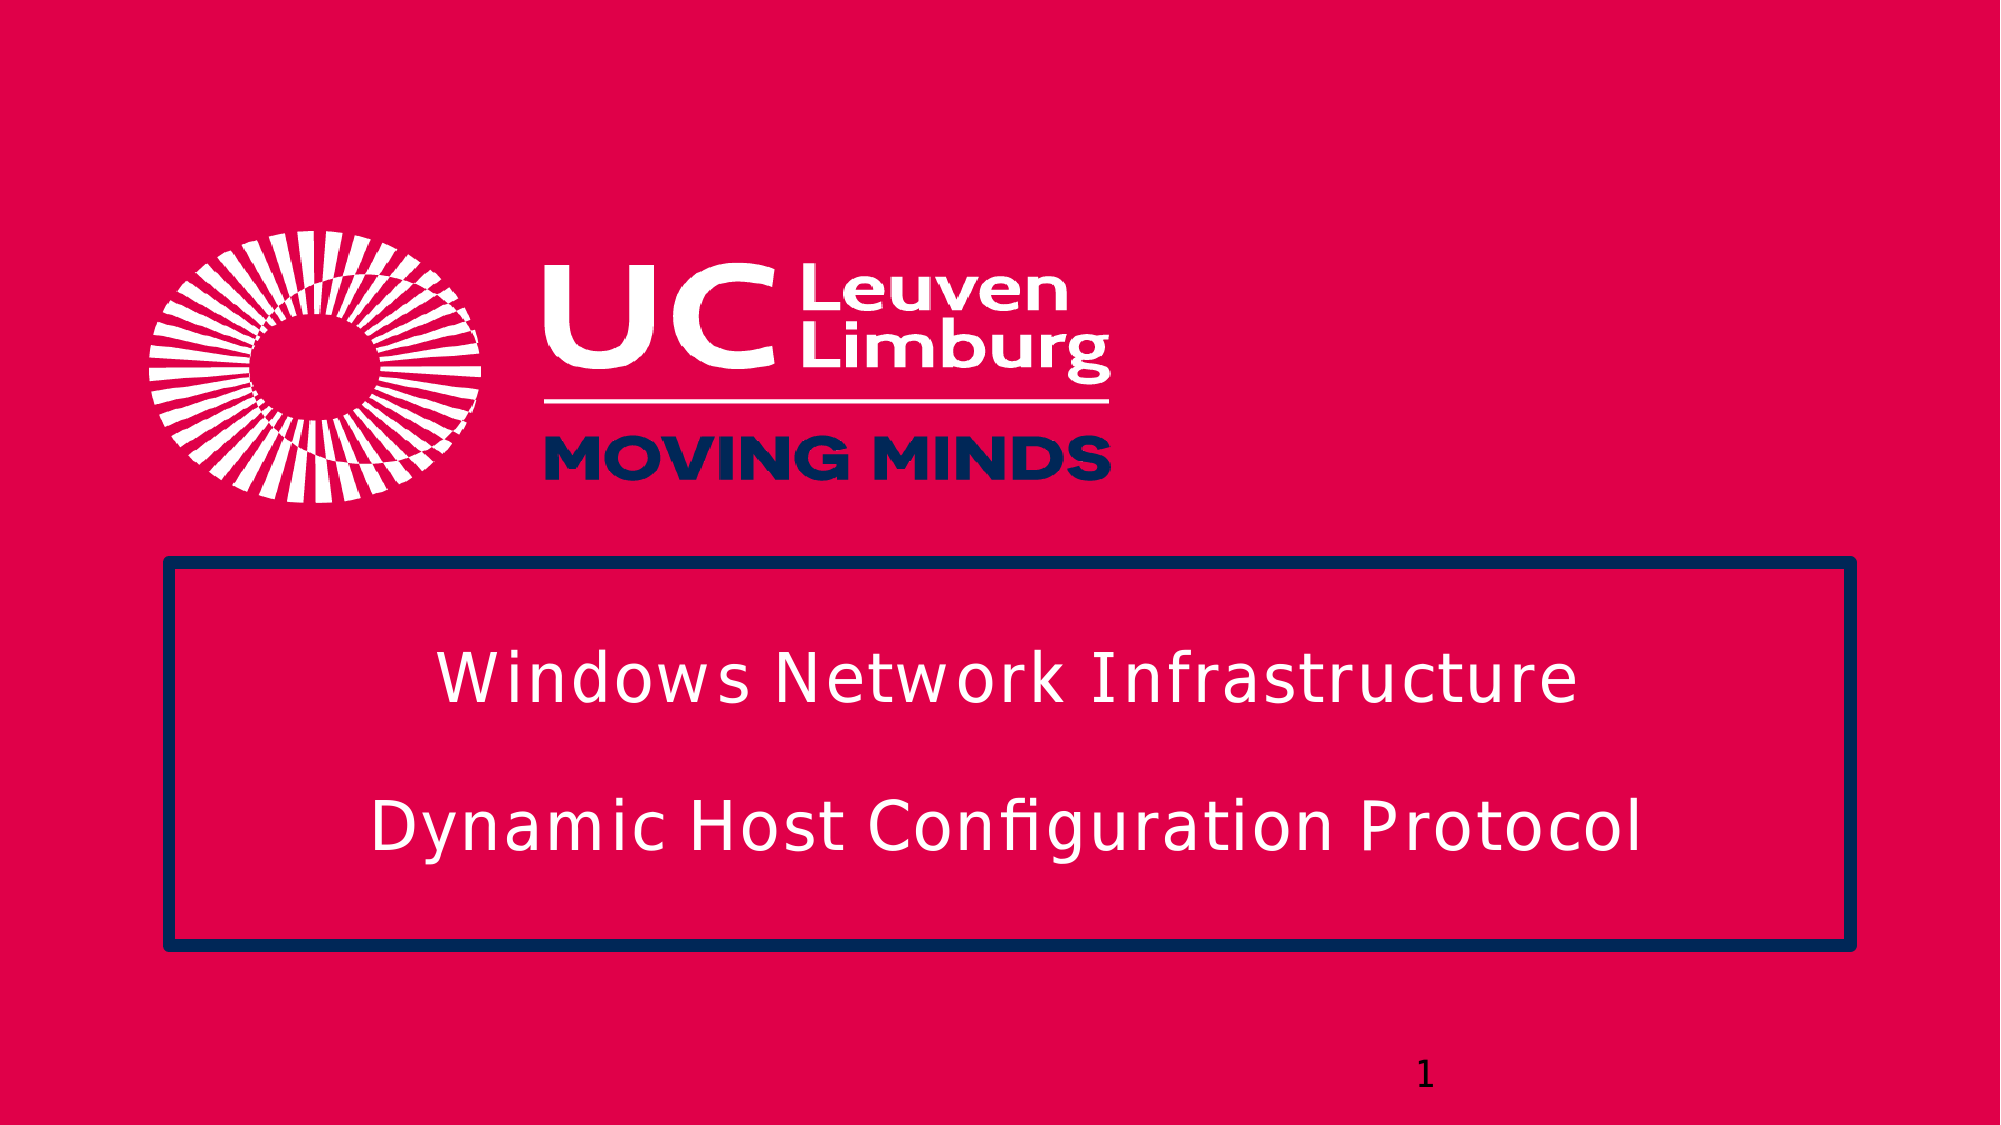

# Windows Network Infrastructure Dynamic Host Configuration Protocol
1